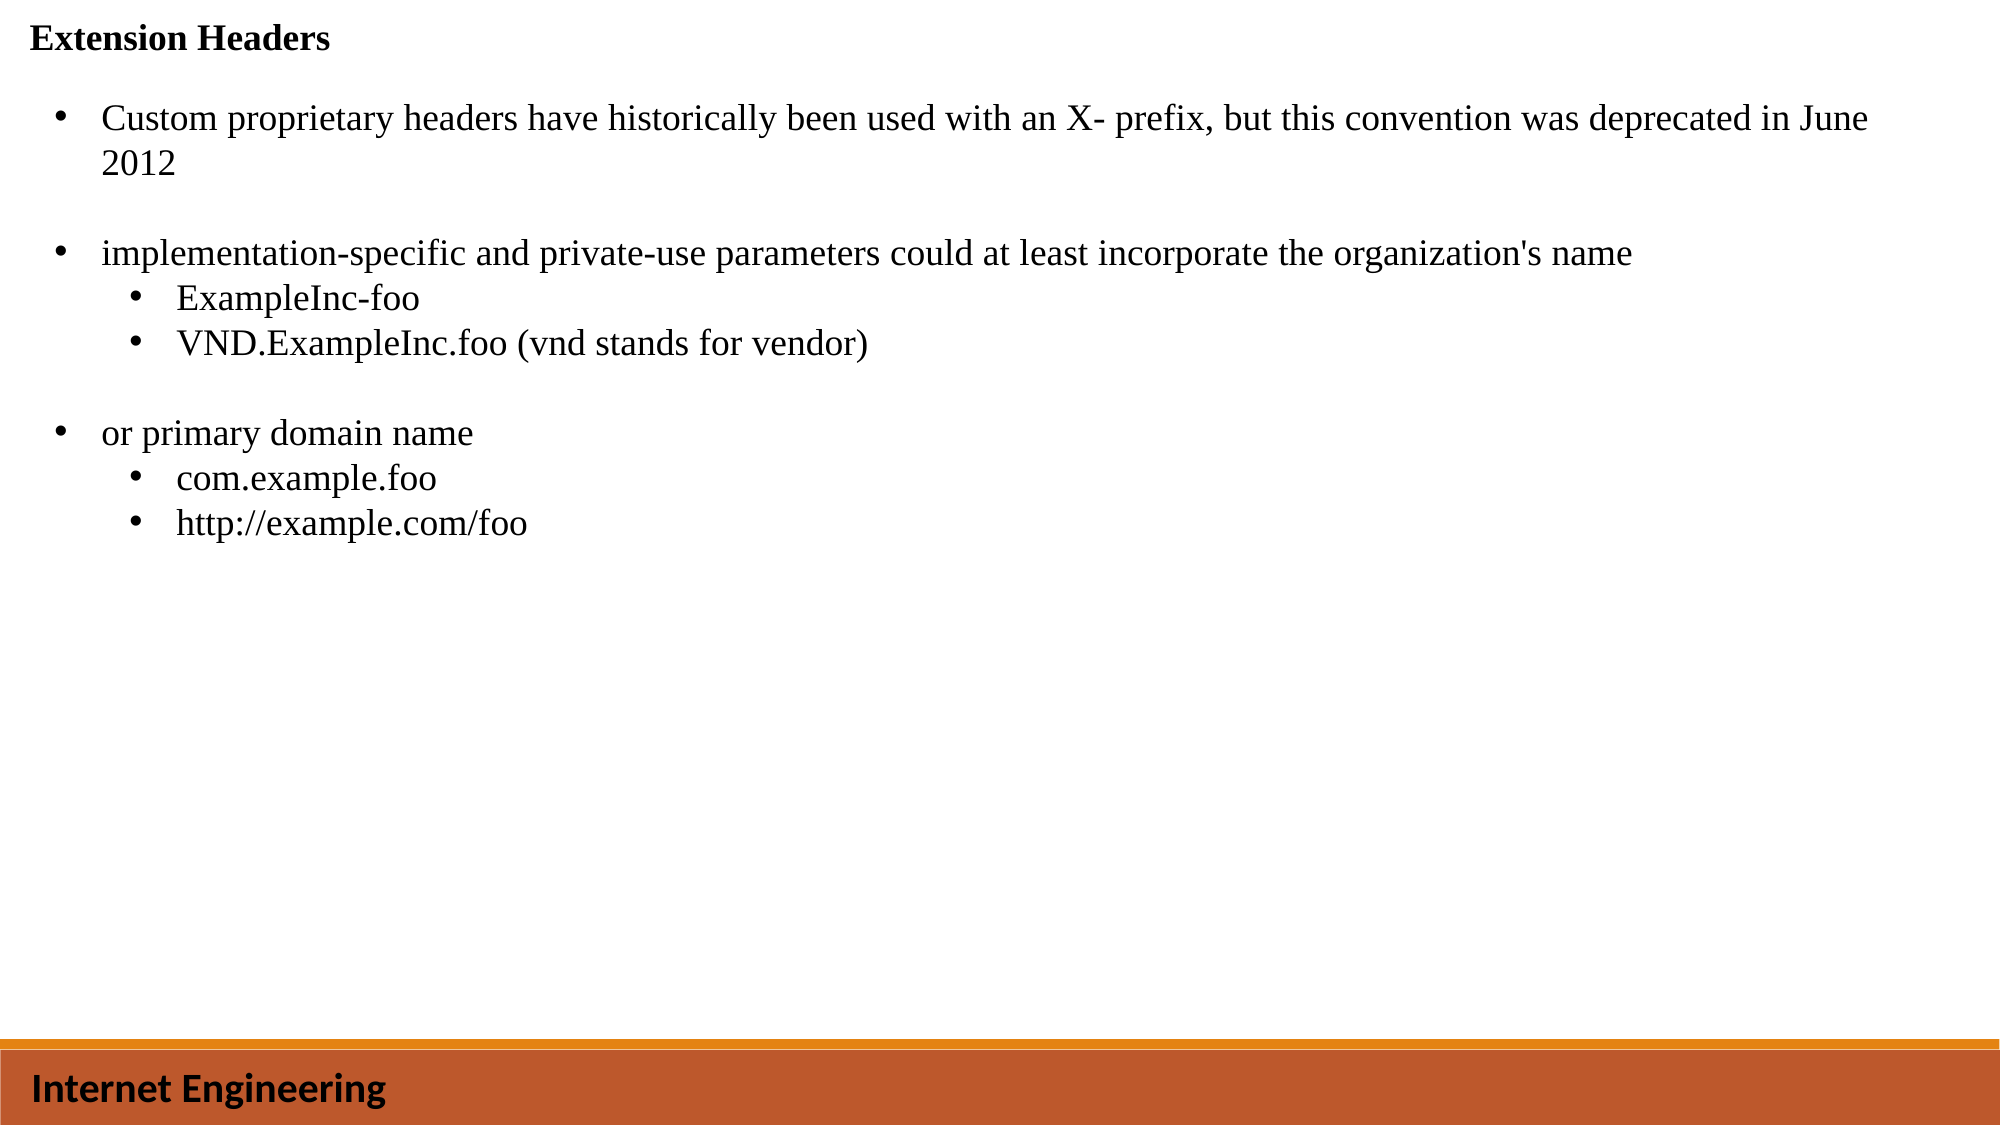

Extension Headers
Custom proprietary headers have historically been used with an X- prefix, but this convention was deprecated in June 2012

implementation-specific and private-use parameters could at least incorporate the organization's name
ExampleInc-foo
VND.ExampleInc.foo (vnd stands for vendor)

or primary domain name
com.example.foo
http://example.com/foo
Internet Engineering